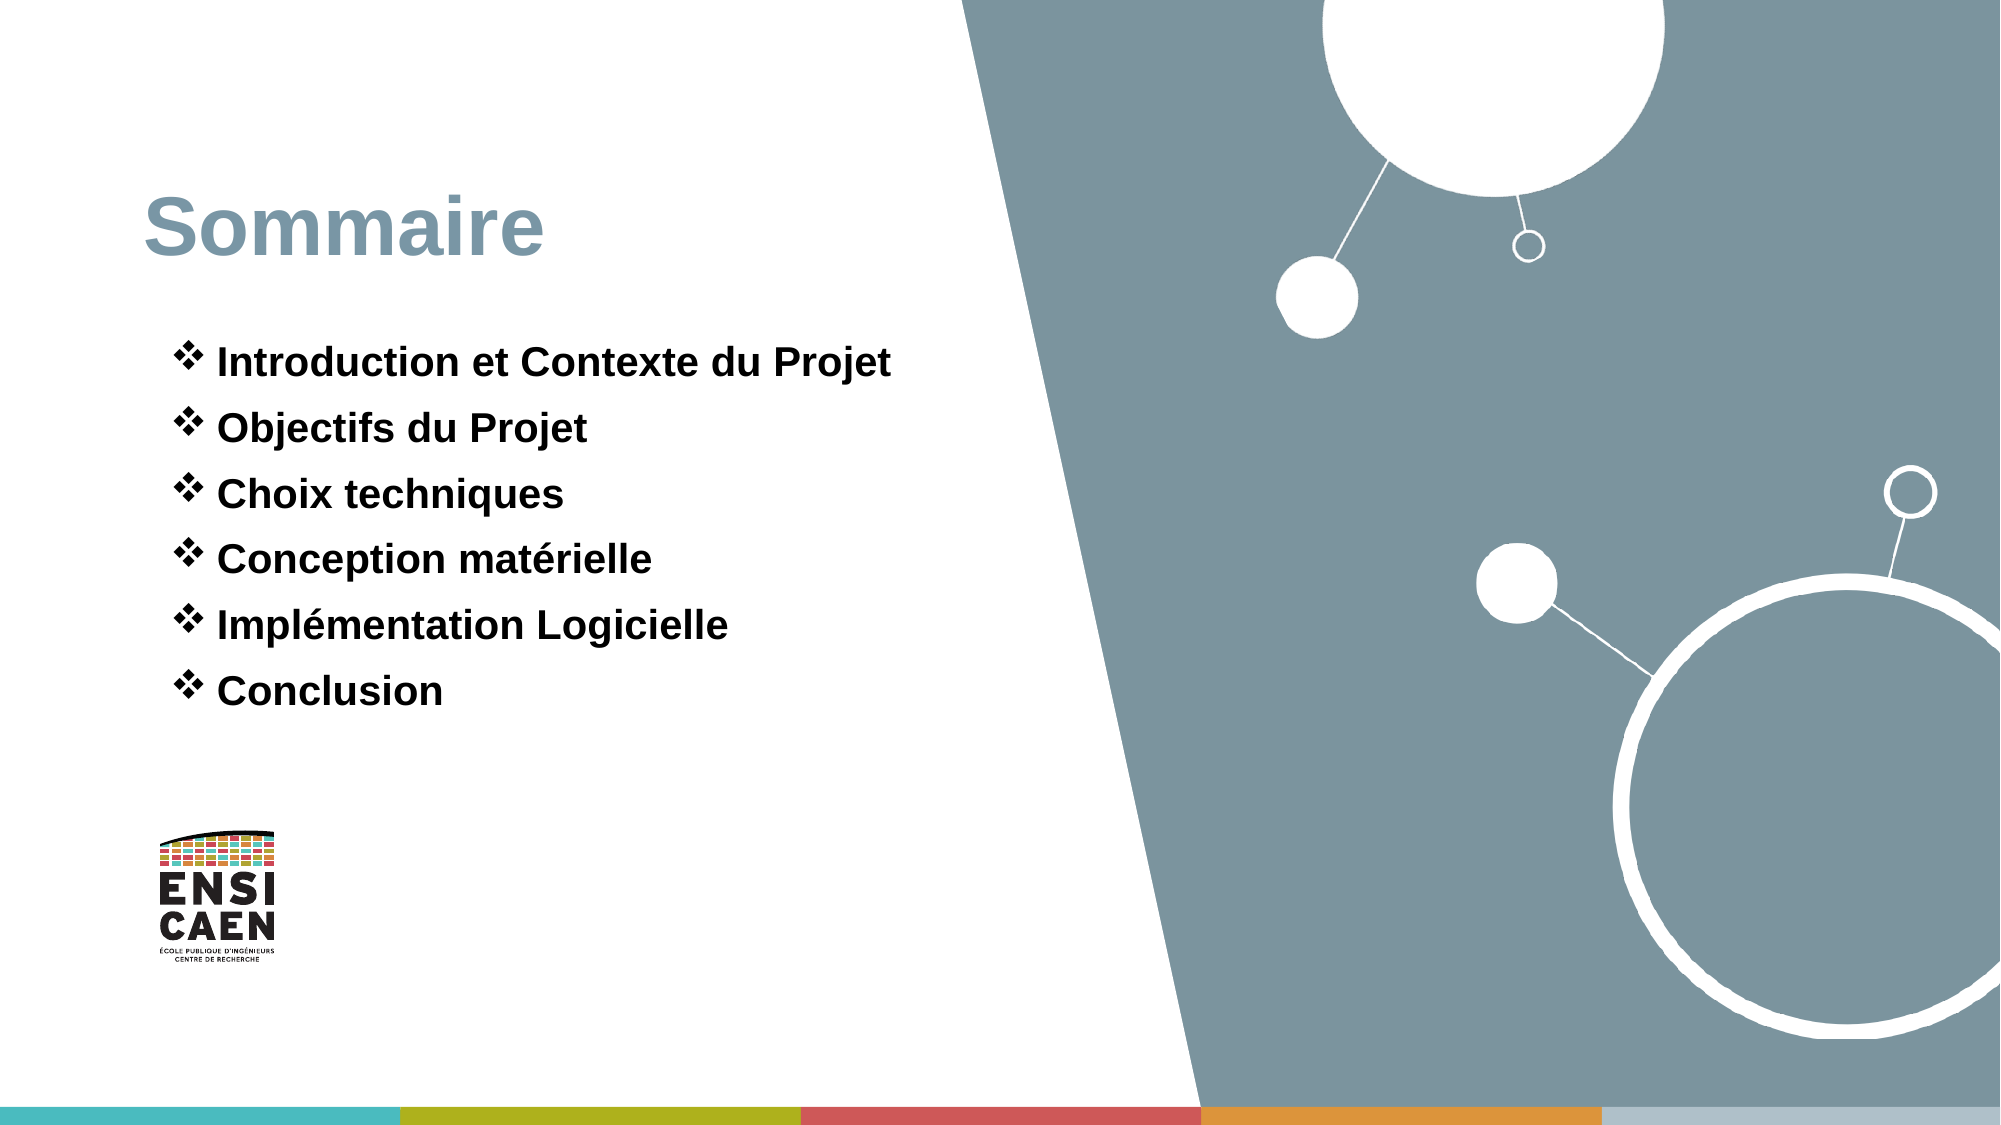

Sommaire
Introduction et Contexte du Projet
Objectifs du Projet
Choix techniques
Conception matérielle
Implémentation Logicielle
Conclusion